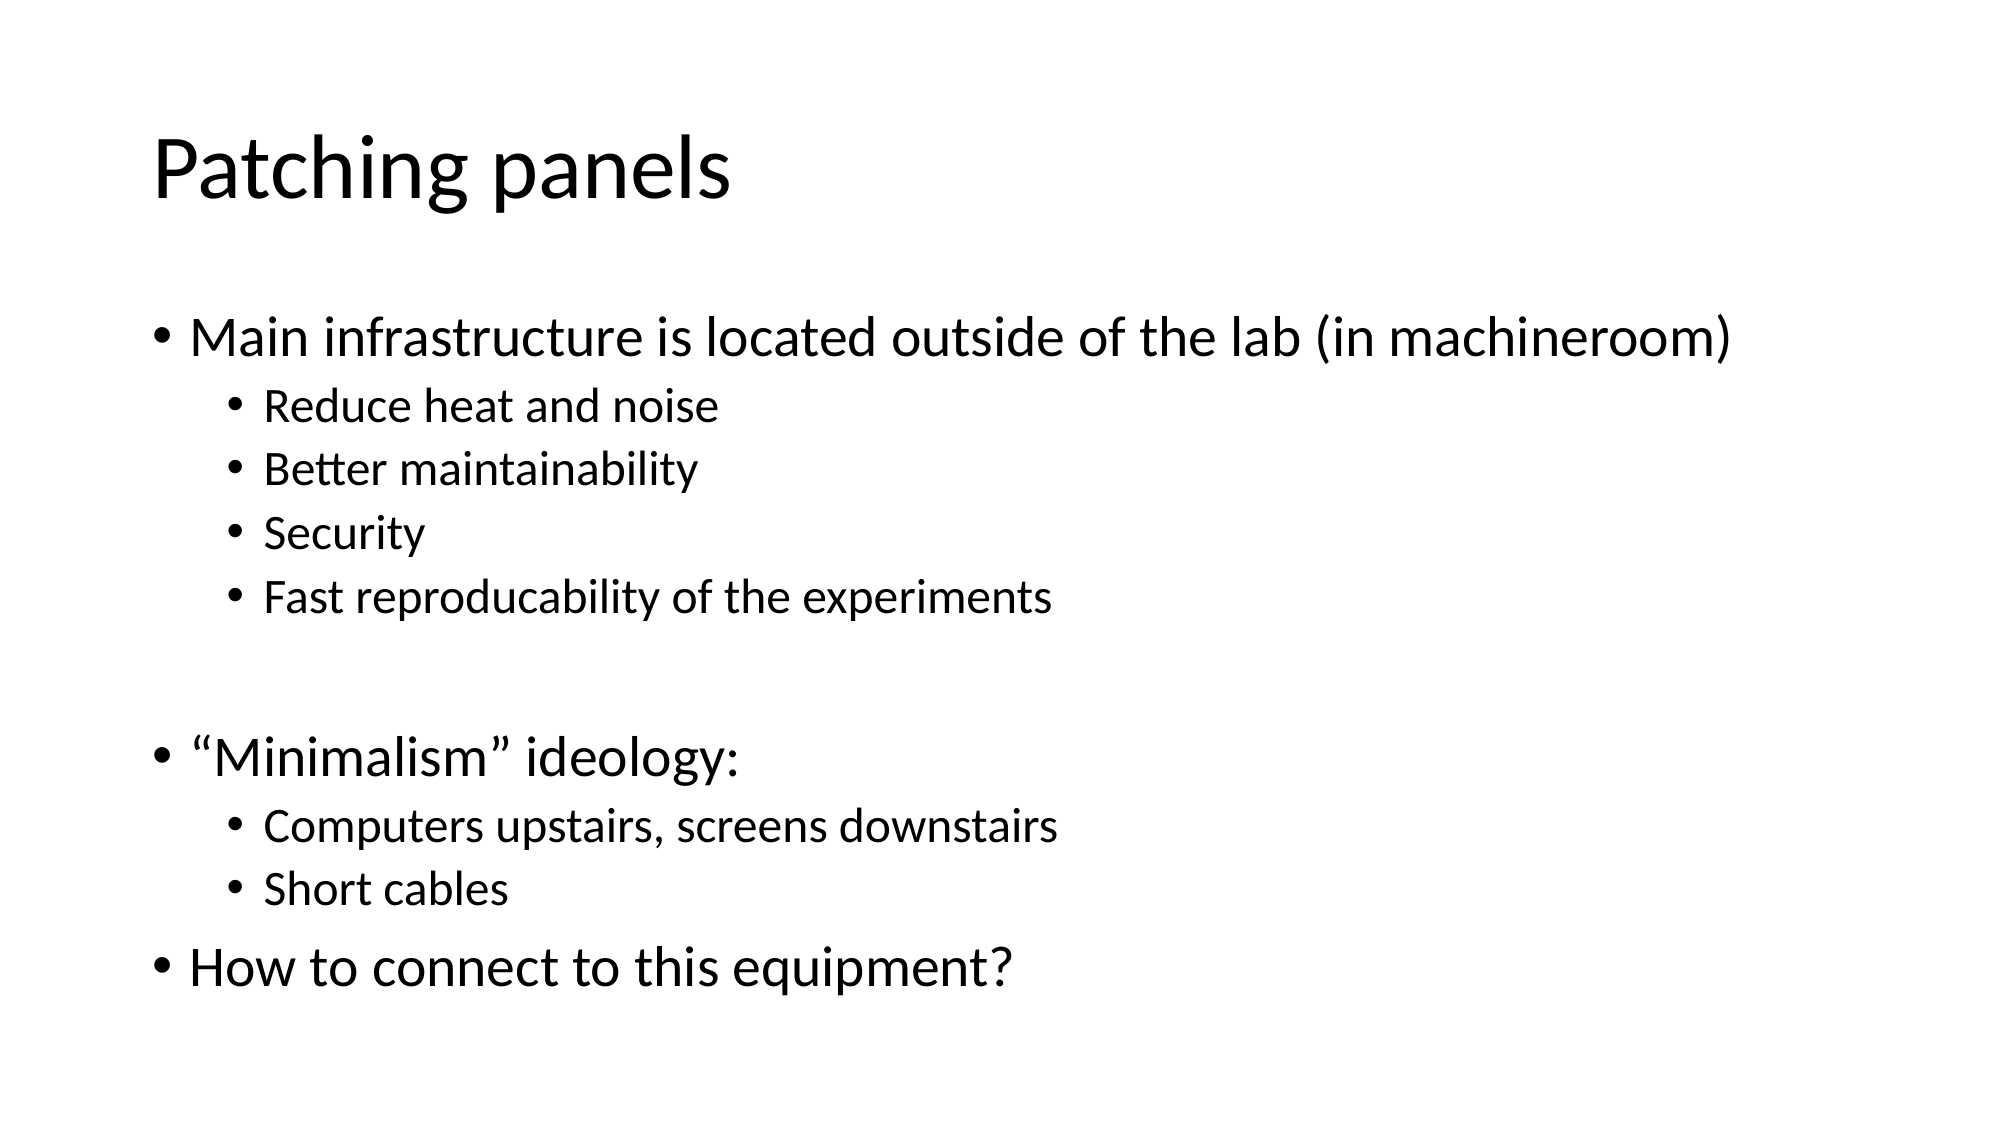

# Patching panels
Main infrastructure is located outside of the lab (in machineroom)
Reduce heat and noise
Better maintainability
Security
Fast reproducability of the experiments

“Minimalism” ideology:
Computers upstairs, screens downstairs
Short cables
How to connect to this equipment?